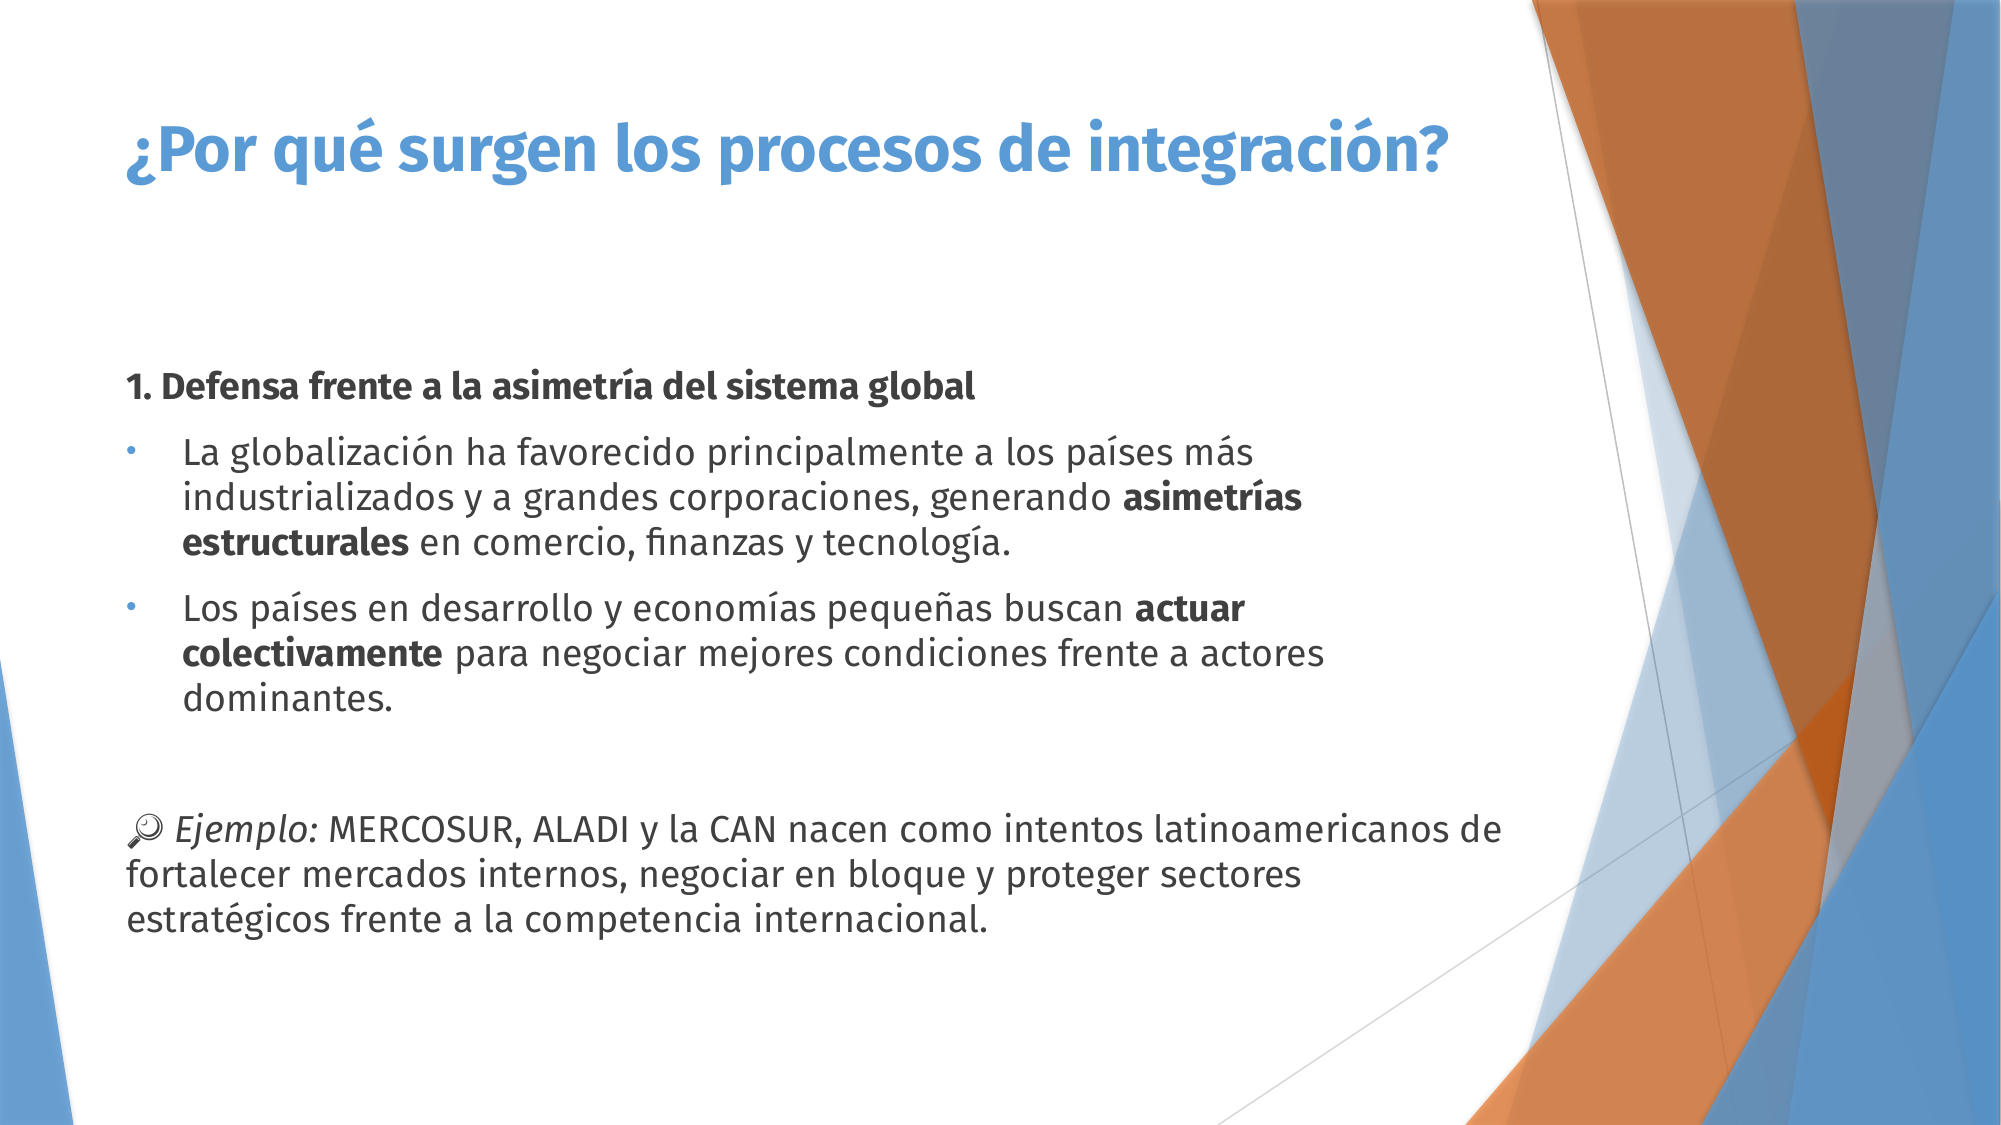

# ¿Por qué surgen los procesos de integración?
1. Defensa frente a la asimetría del sistema global
La globalización ha favorecido principalmente a los países más industrializados y a grandes corporaciones, generando asimetrías estructurales en comercio, finanzas y tecnología.
Los países en desarrollo y economías pequeñas buscan actuar colectivamente para negociar mejores condiciones frente a actores dominantes.

🔎 Ejemplo: MERCOSUR, ALADI y la CAN nacen como intentos latinoamericanos de fortalecer mercados internos, negociar en bloque y proteger sectores estratégicos frente a la competencia internacional.